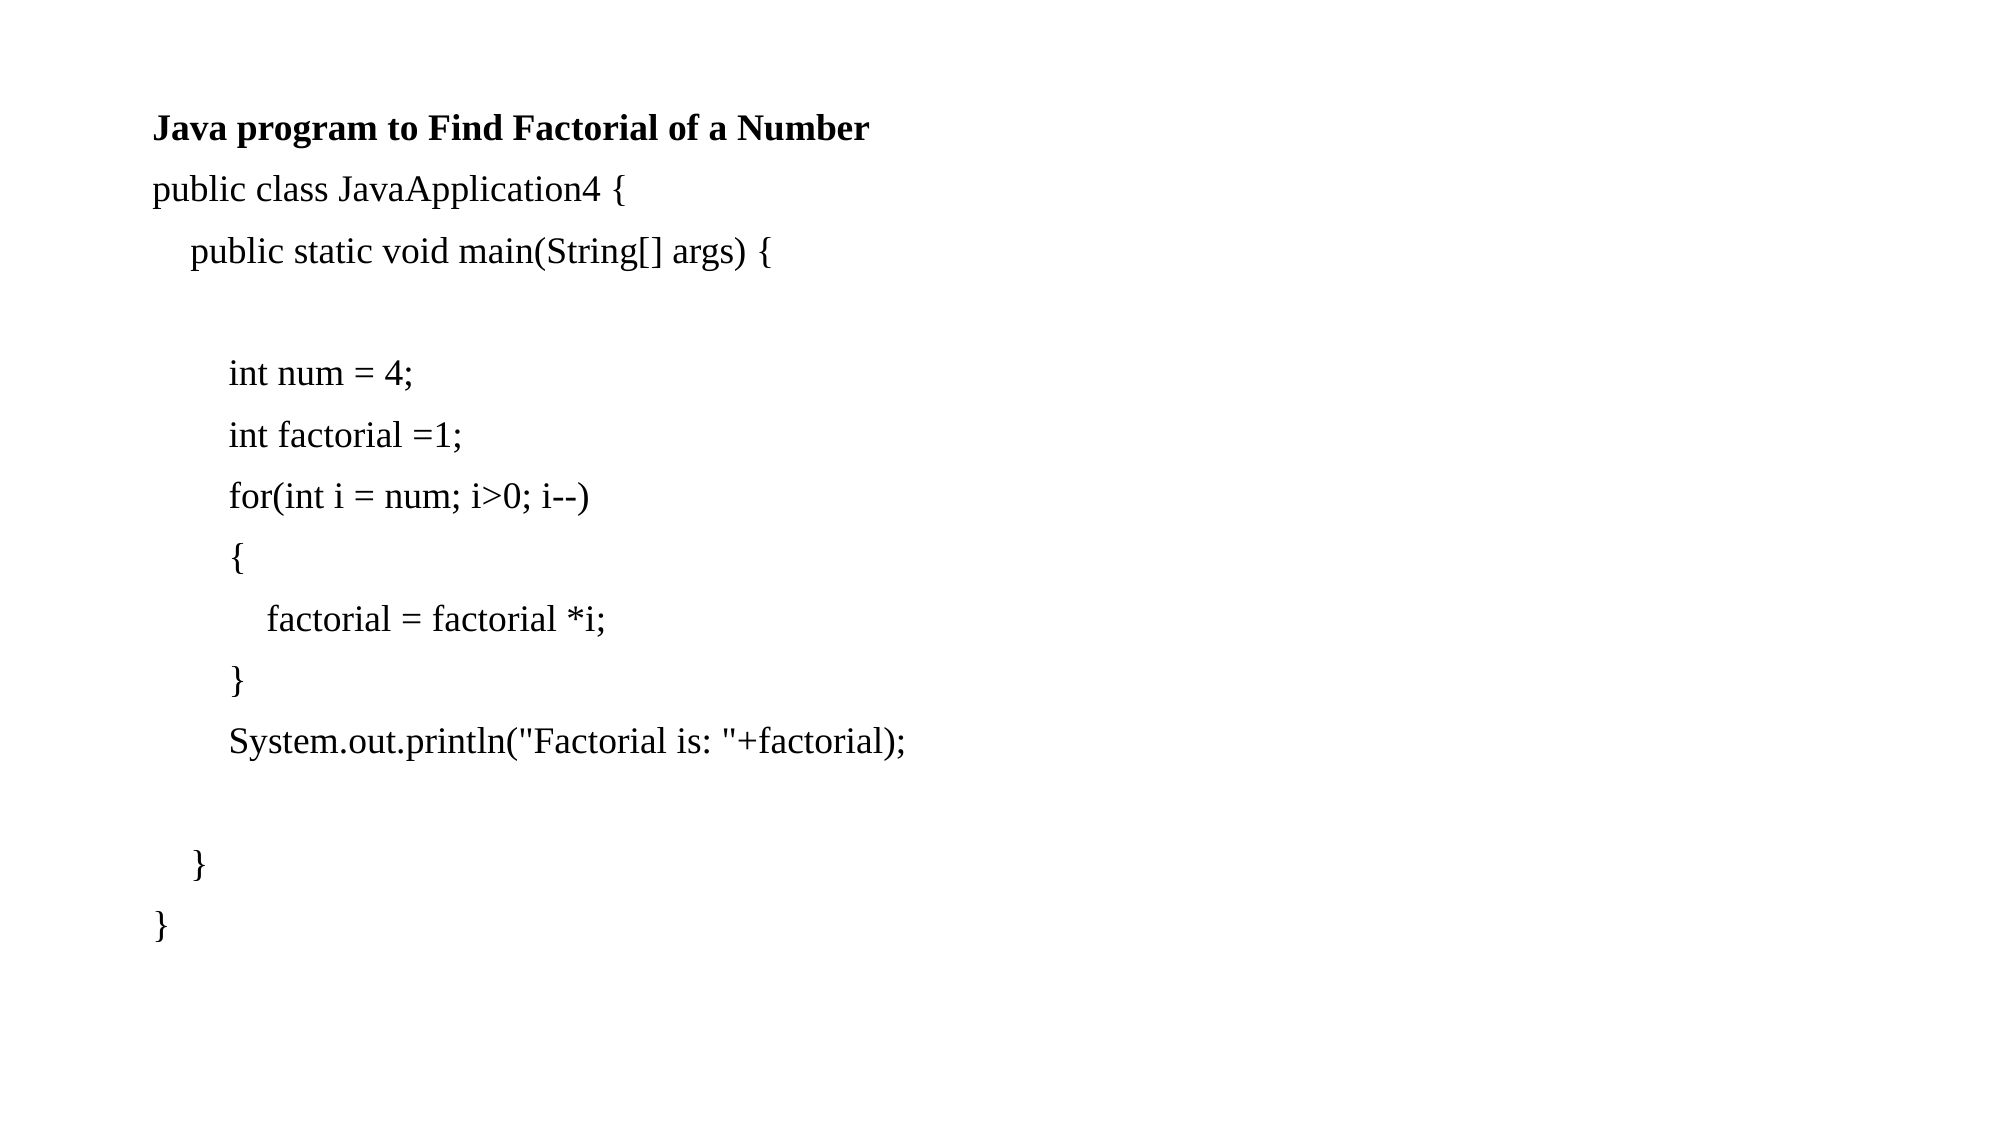

Java program to Find Factorial of a Number
public class JavaApplication4 {
    public static void main(String[] args) {

        int num = 4;
        int factorial =1;
        for(int i = num; i>0; i--)
        {
            factorial = factorial *i;
        }
        System.out.println("Factorial is: "+factorial);

    }
}